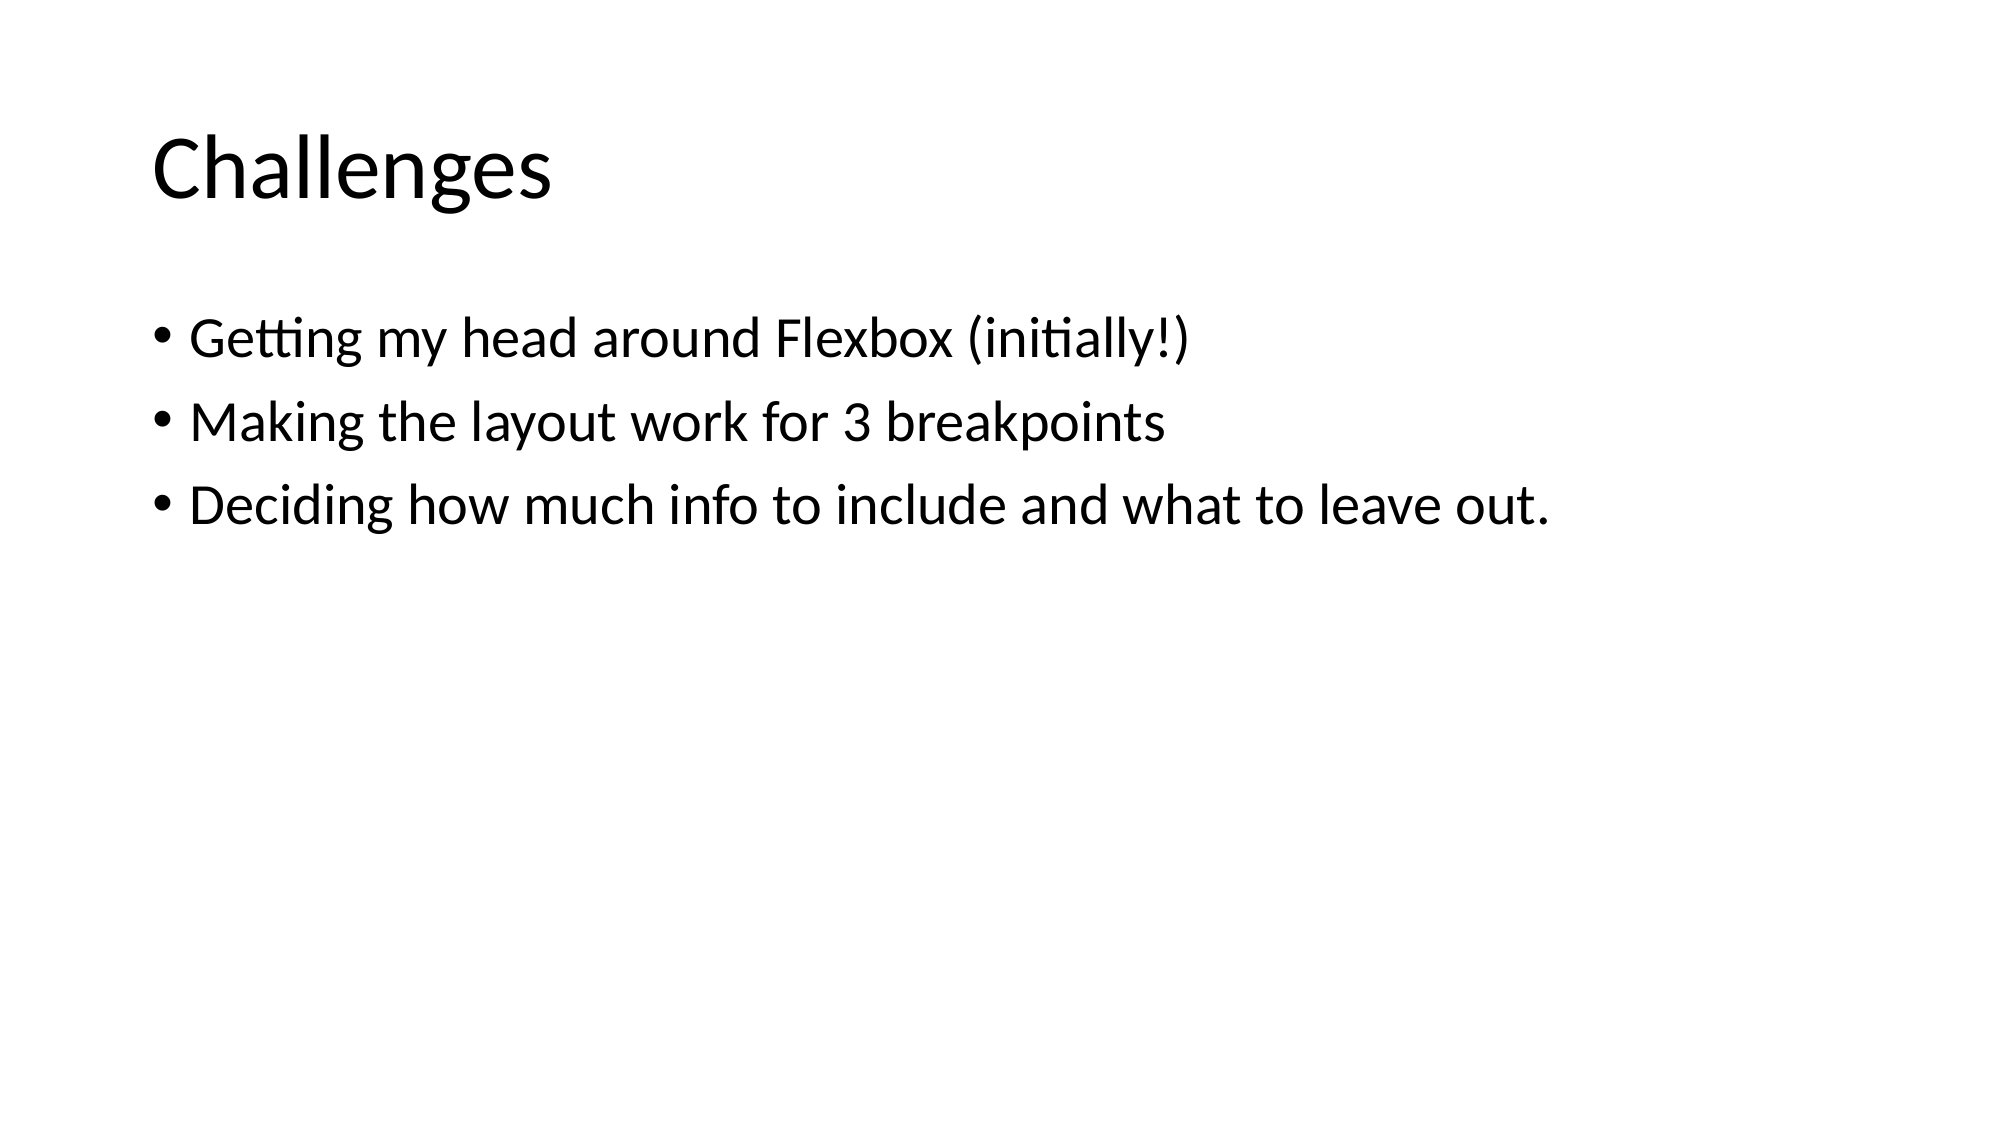

# Challenges
Getting my head around Flexbox (initially!)
Making the layout work for 3 breakpoints
Deciding how much info to include and what to leave out.